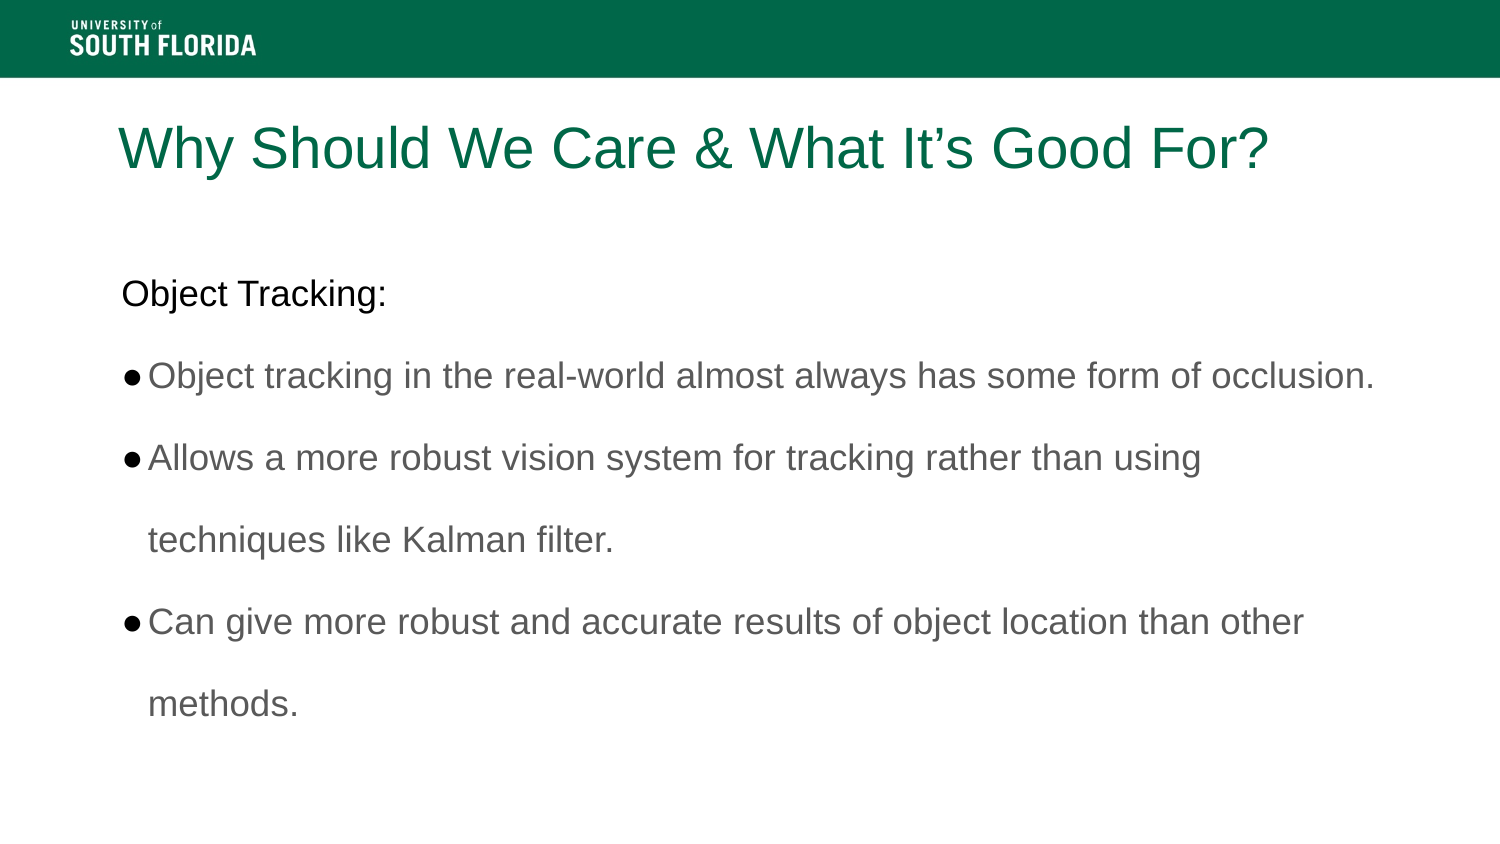

# Why Should We Care & What It’s Good For?
Object Tracking:
Object tracking in the real-world almost always has some form of occlusion.
Allows a more robust vision system for tracking rather than using techniques like Kalman filter.
Can give more robust and accurate results of object location than other methods.